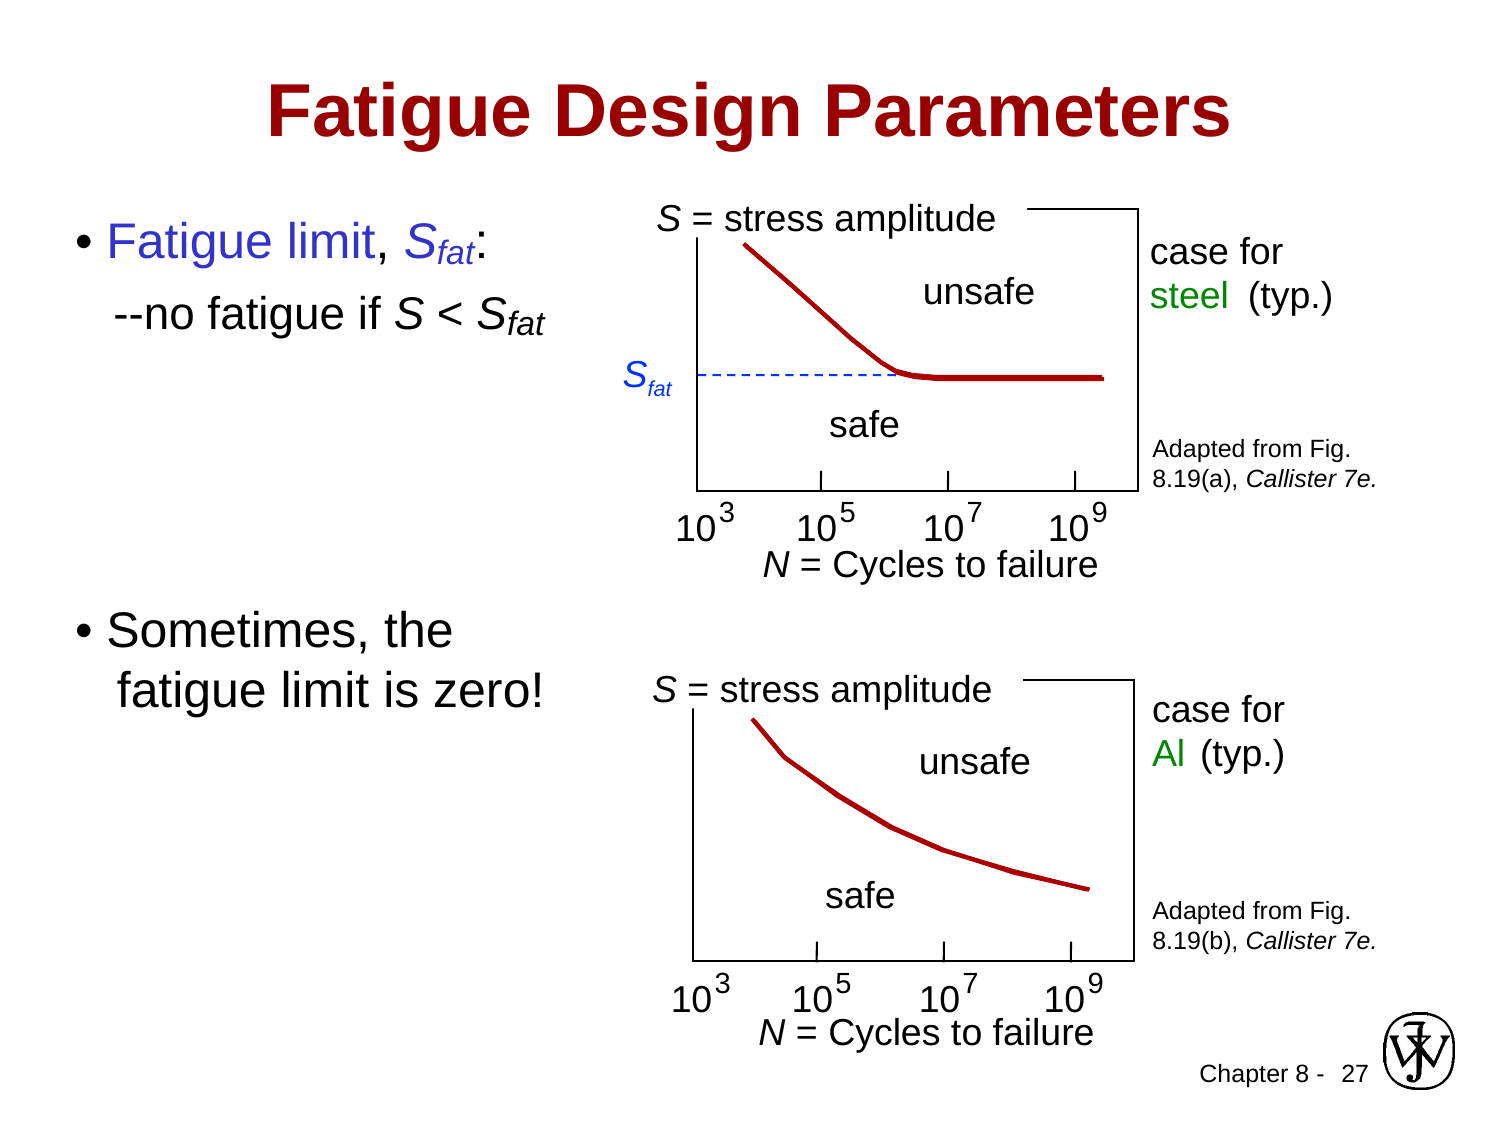

Fatigue Design Parameters

S = stress amplitude

case for

unsafe
steel
 (typ.)

Sfat

safe

3
5
7
9
10
10
10
10

N = Cycles to failure
• Fatigue limit, Sfat:
   --no fatigue if S < Sfat
Adapted from Fig. 8.19(a), Callister 7e.
• Sometimes, the
   fatigue limit is zero!

S = stress amplitude

case for

Al
 (typ.)
unsafe
safe

3
5
7
9
10
10
10
10
N = Cycles to failure

Adapted from Fig. 8.19(b), Callister 7e.
27